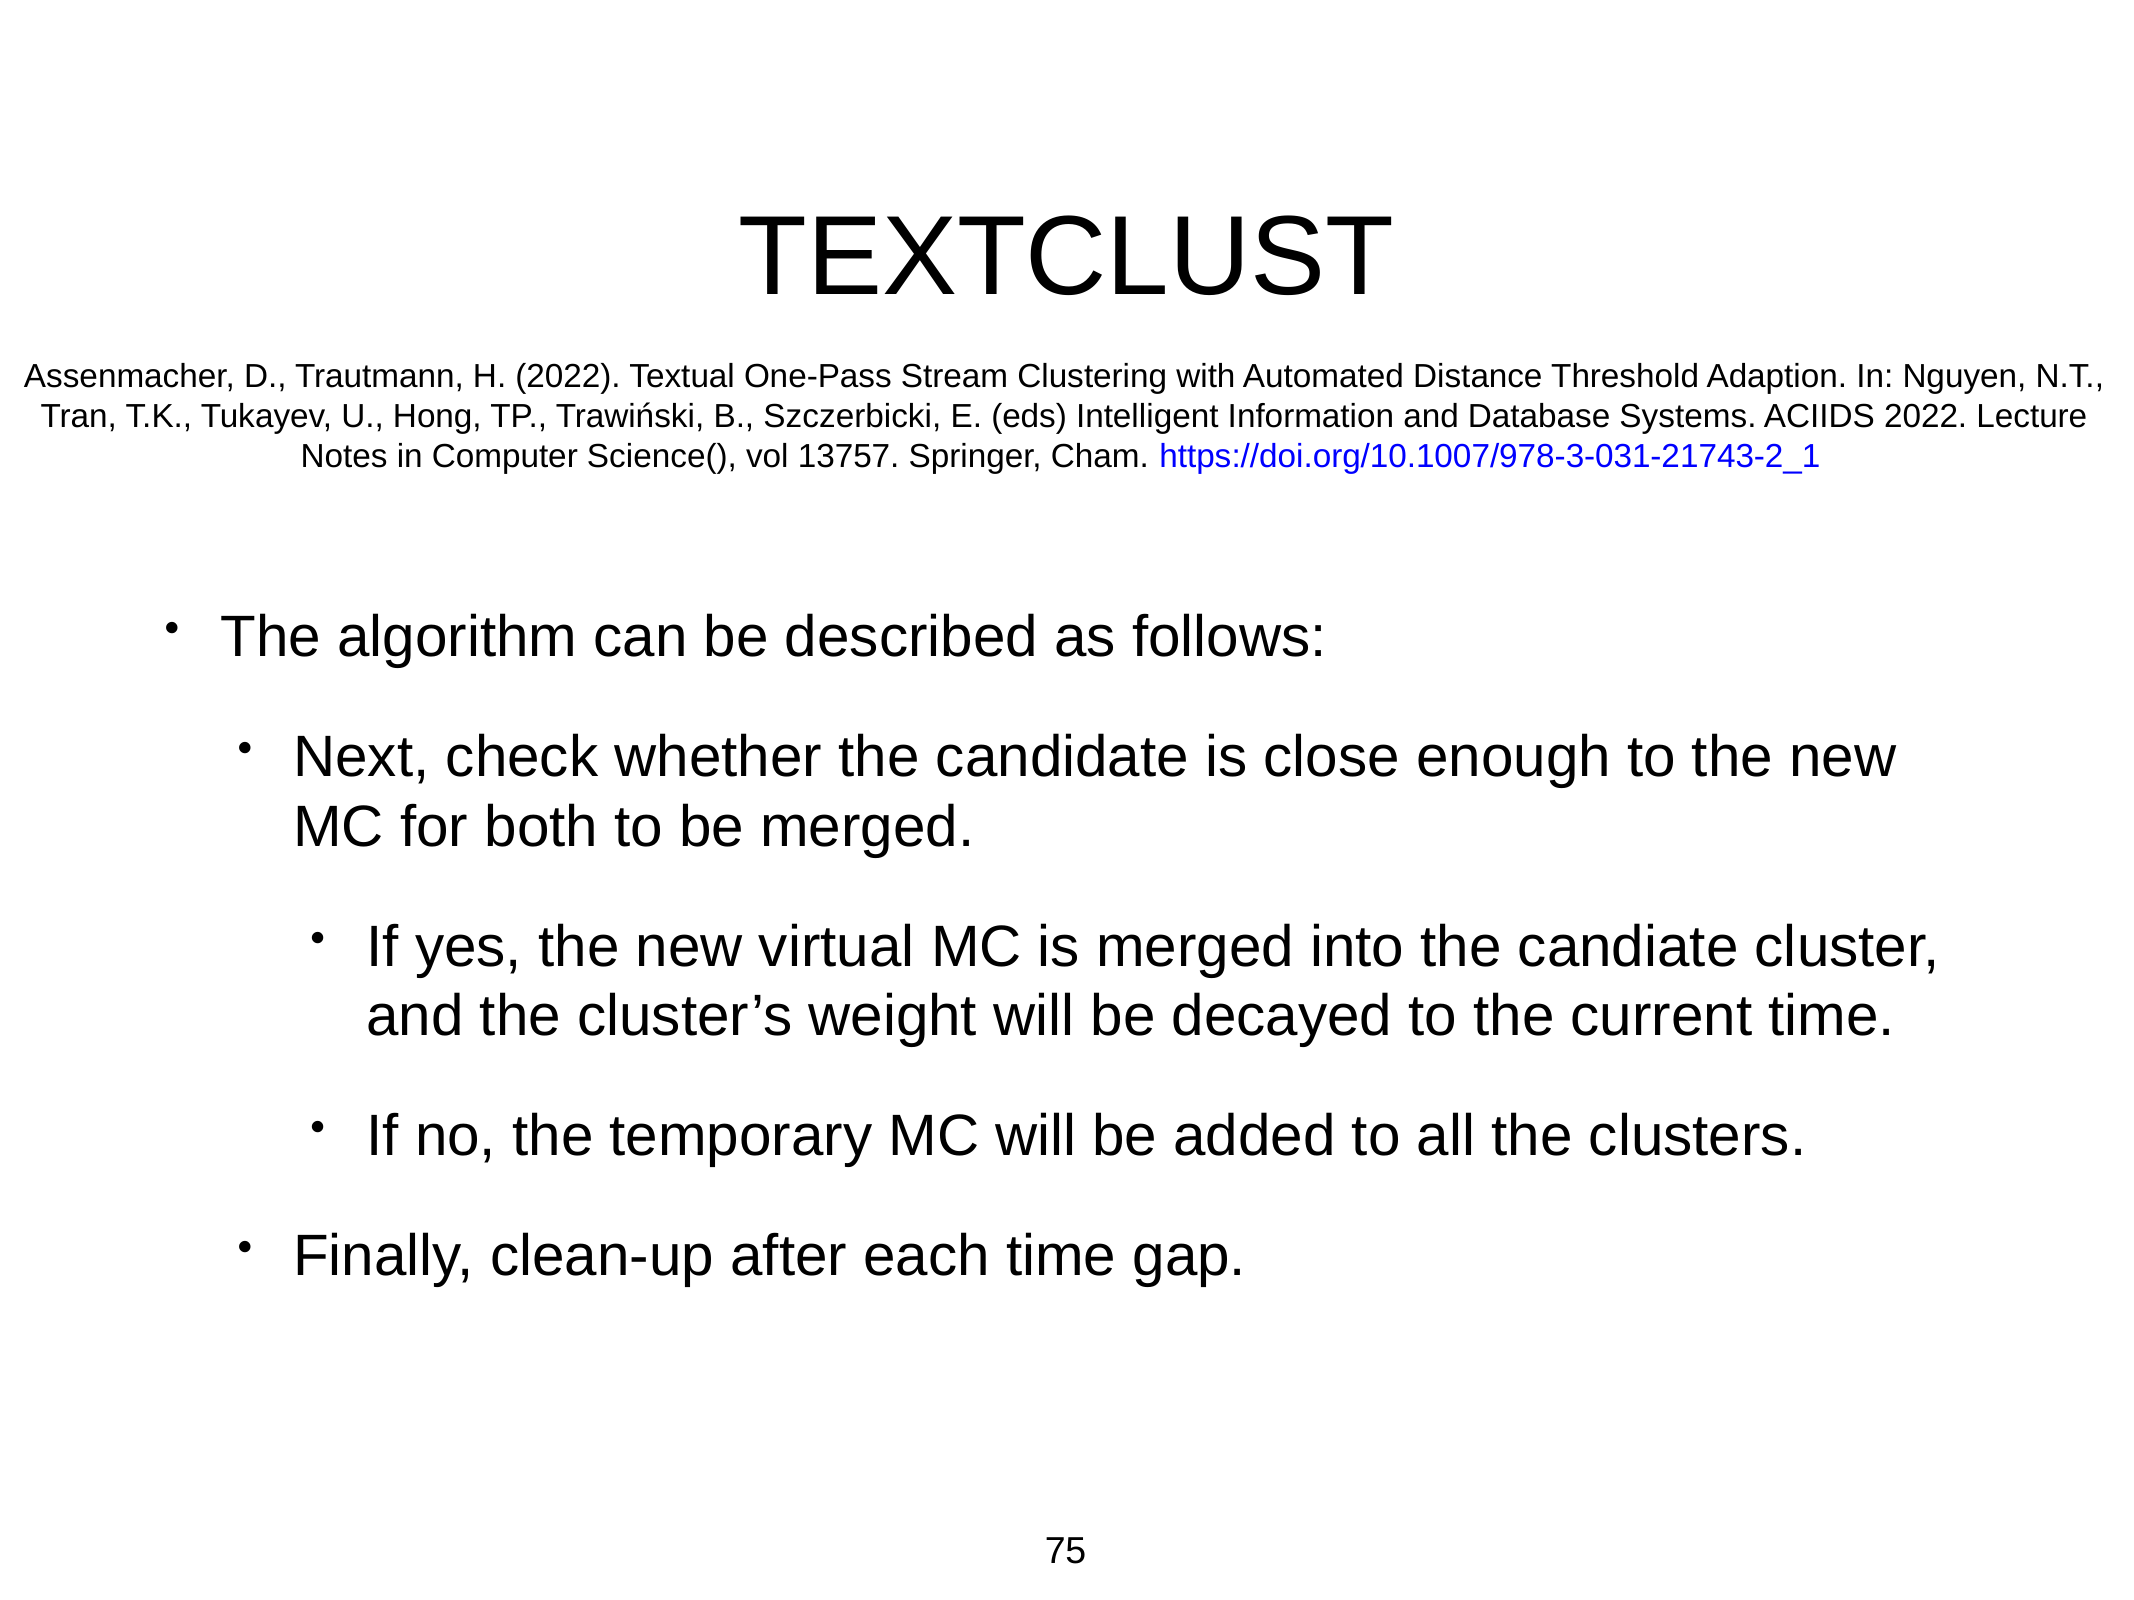

# TEXTCLUST
Assenmacher, D., Trautmann, H. (2022). Textual One-Pass Stream Clustering with Automated Distance Threshold Adaption. In: Nguyen, N.T., Tran, T.K., Tukayev, U., Hong, TP., Trawiński, B., Szczerbicki, E. (eds) Intelligent Information and Database Systems. ACIIDS 2022. Lecture Notes in Computer Science(), vol 13757. Springer, Cham. https://doi.org/10.1007/978-3-031-21743-2_1
The algorithm can be described as follows:
Next, check whether the candidate is close enough to the new MC for both to be merged.
If yes, the new virtual MC is merged into the candiate cluster, and the cluster’s weight will be decayed to the current time.
If no, the temporary MC will be added to all the clusters.
Finally, clean-up after each time gap.
75